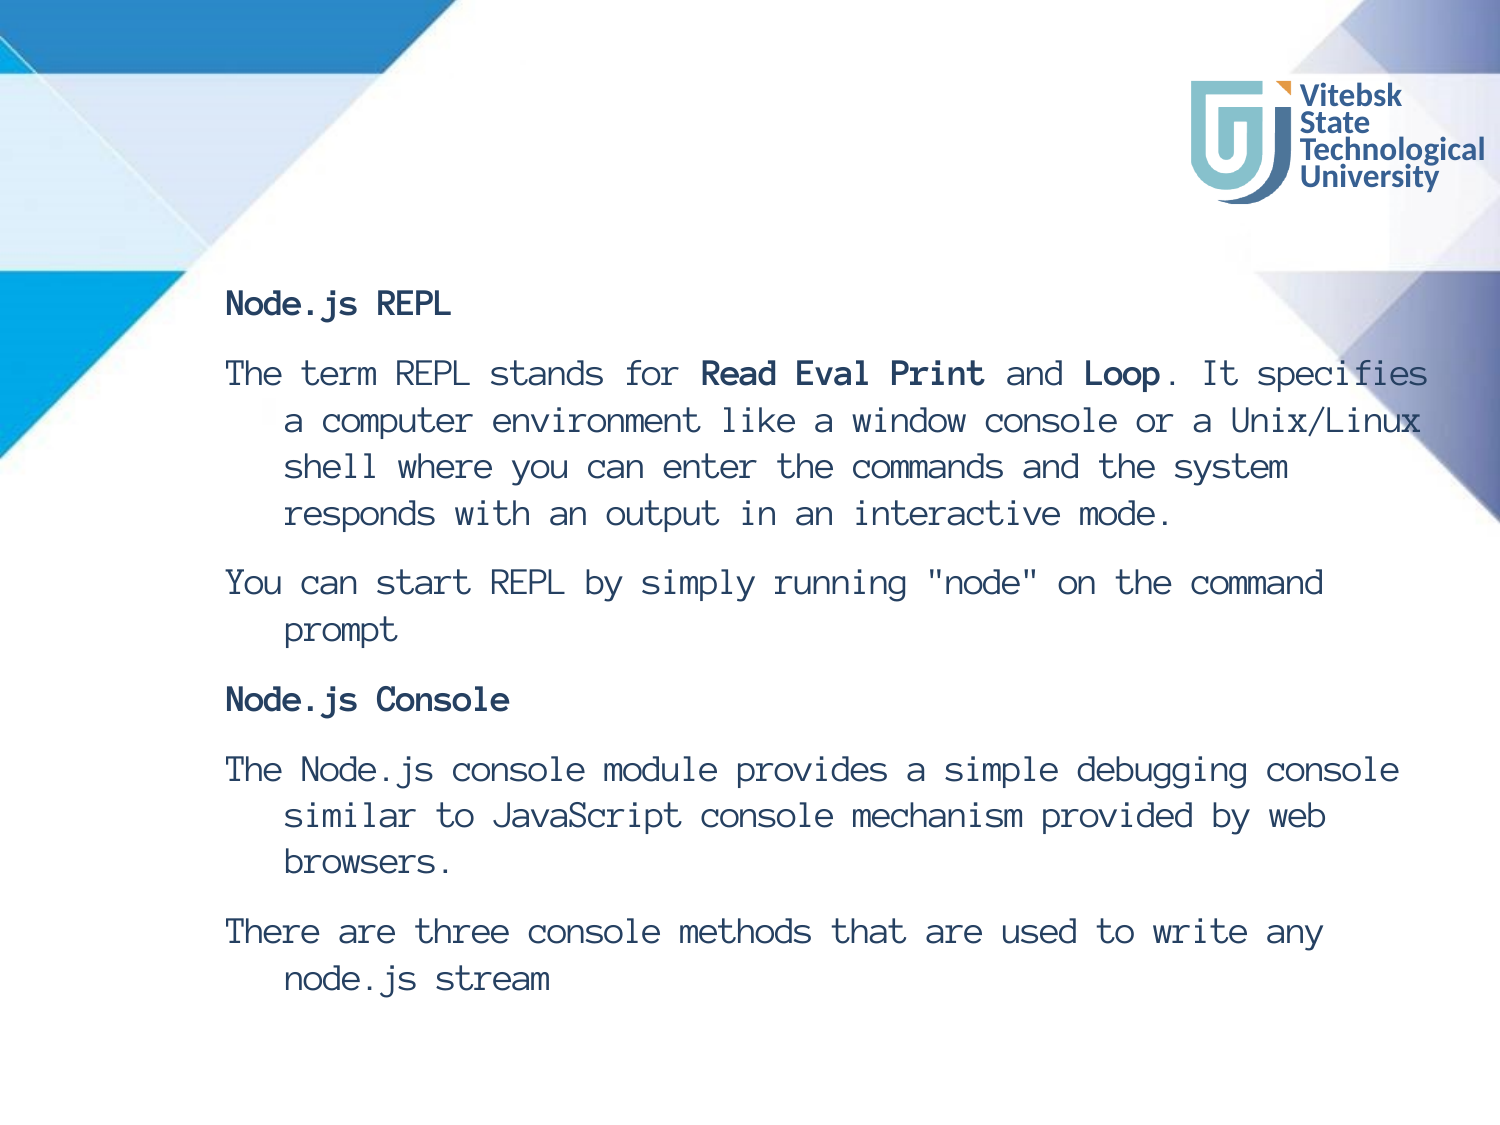

#
Node.js REPL
The term REPL stands for Read Eval Print and Loop. It specifies a computer environment like a window console or a Unix/Linux shell where you can enter the commands and the system responds with an output in an interactive mode.
You can start REPL by simply running "node" on the command prompt
Node.js Console
The Node.js console module provides a simple debugging console similar to JavaScript console mechanism provided by web browsers.
There are three console methods that are used to write any node.js stream